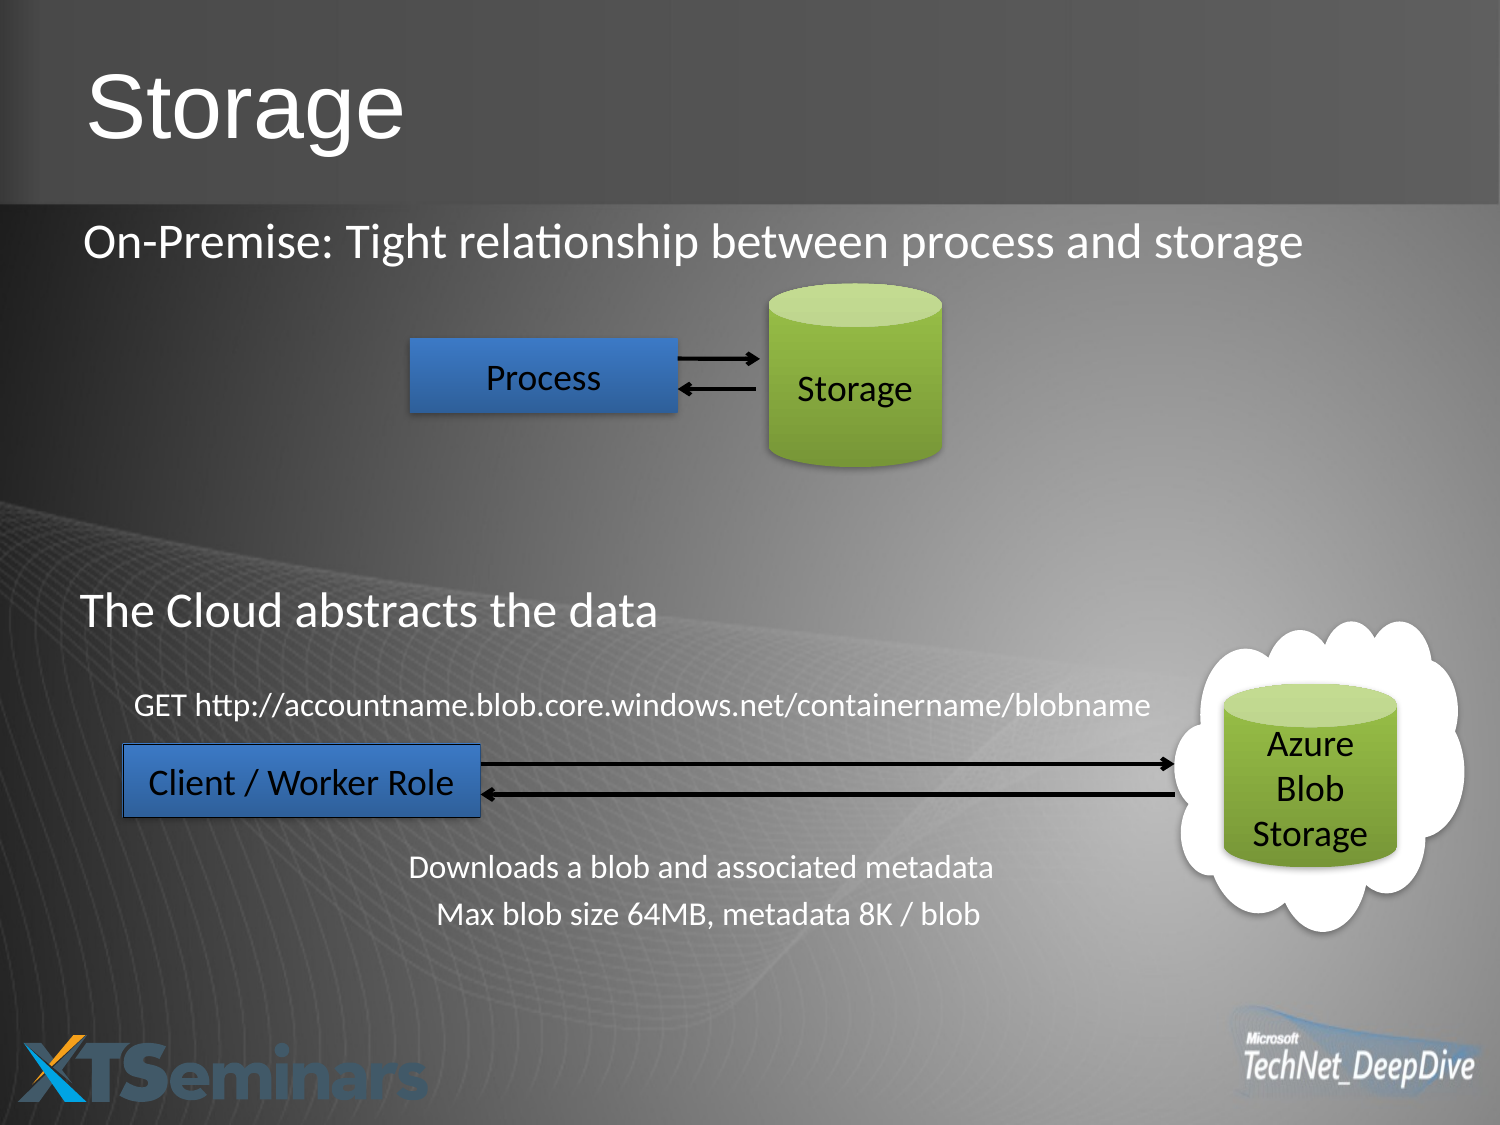

# Storage
On-Premise: Tight relationship between process and storage

Storage
Process
The Cloud abstracts the data

GET http://accountname.blob.core.windows.net/containername/blobname
Azure
Blob
Storage
Client / Worker Role
Downloads a blob and associated metadata
Max blob size 64MB, metadata 8K / blob